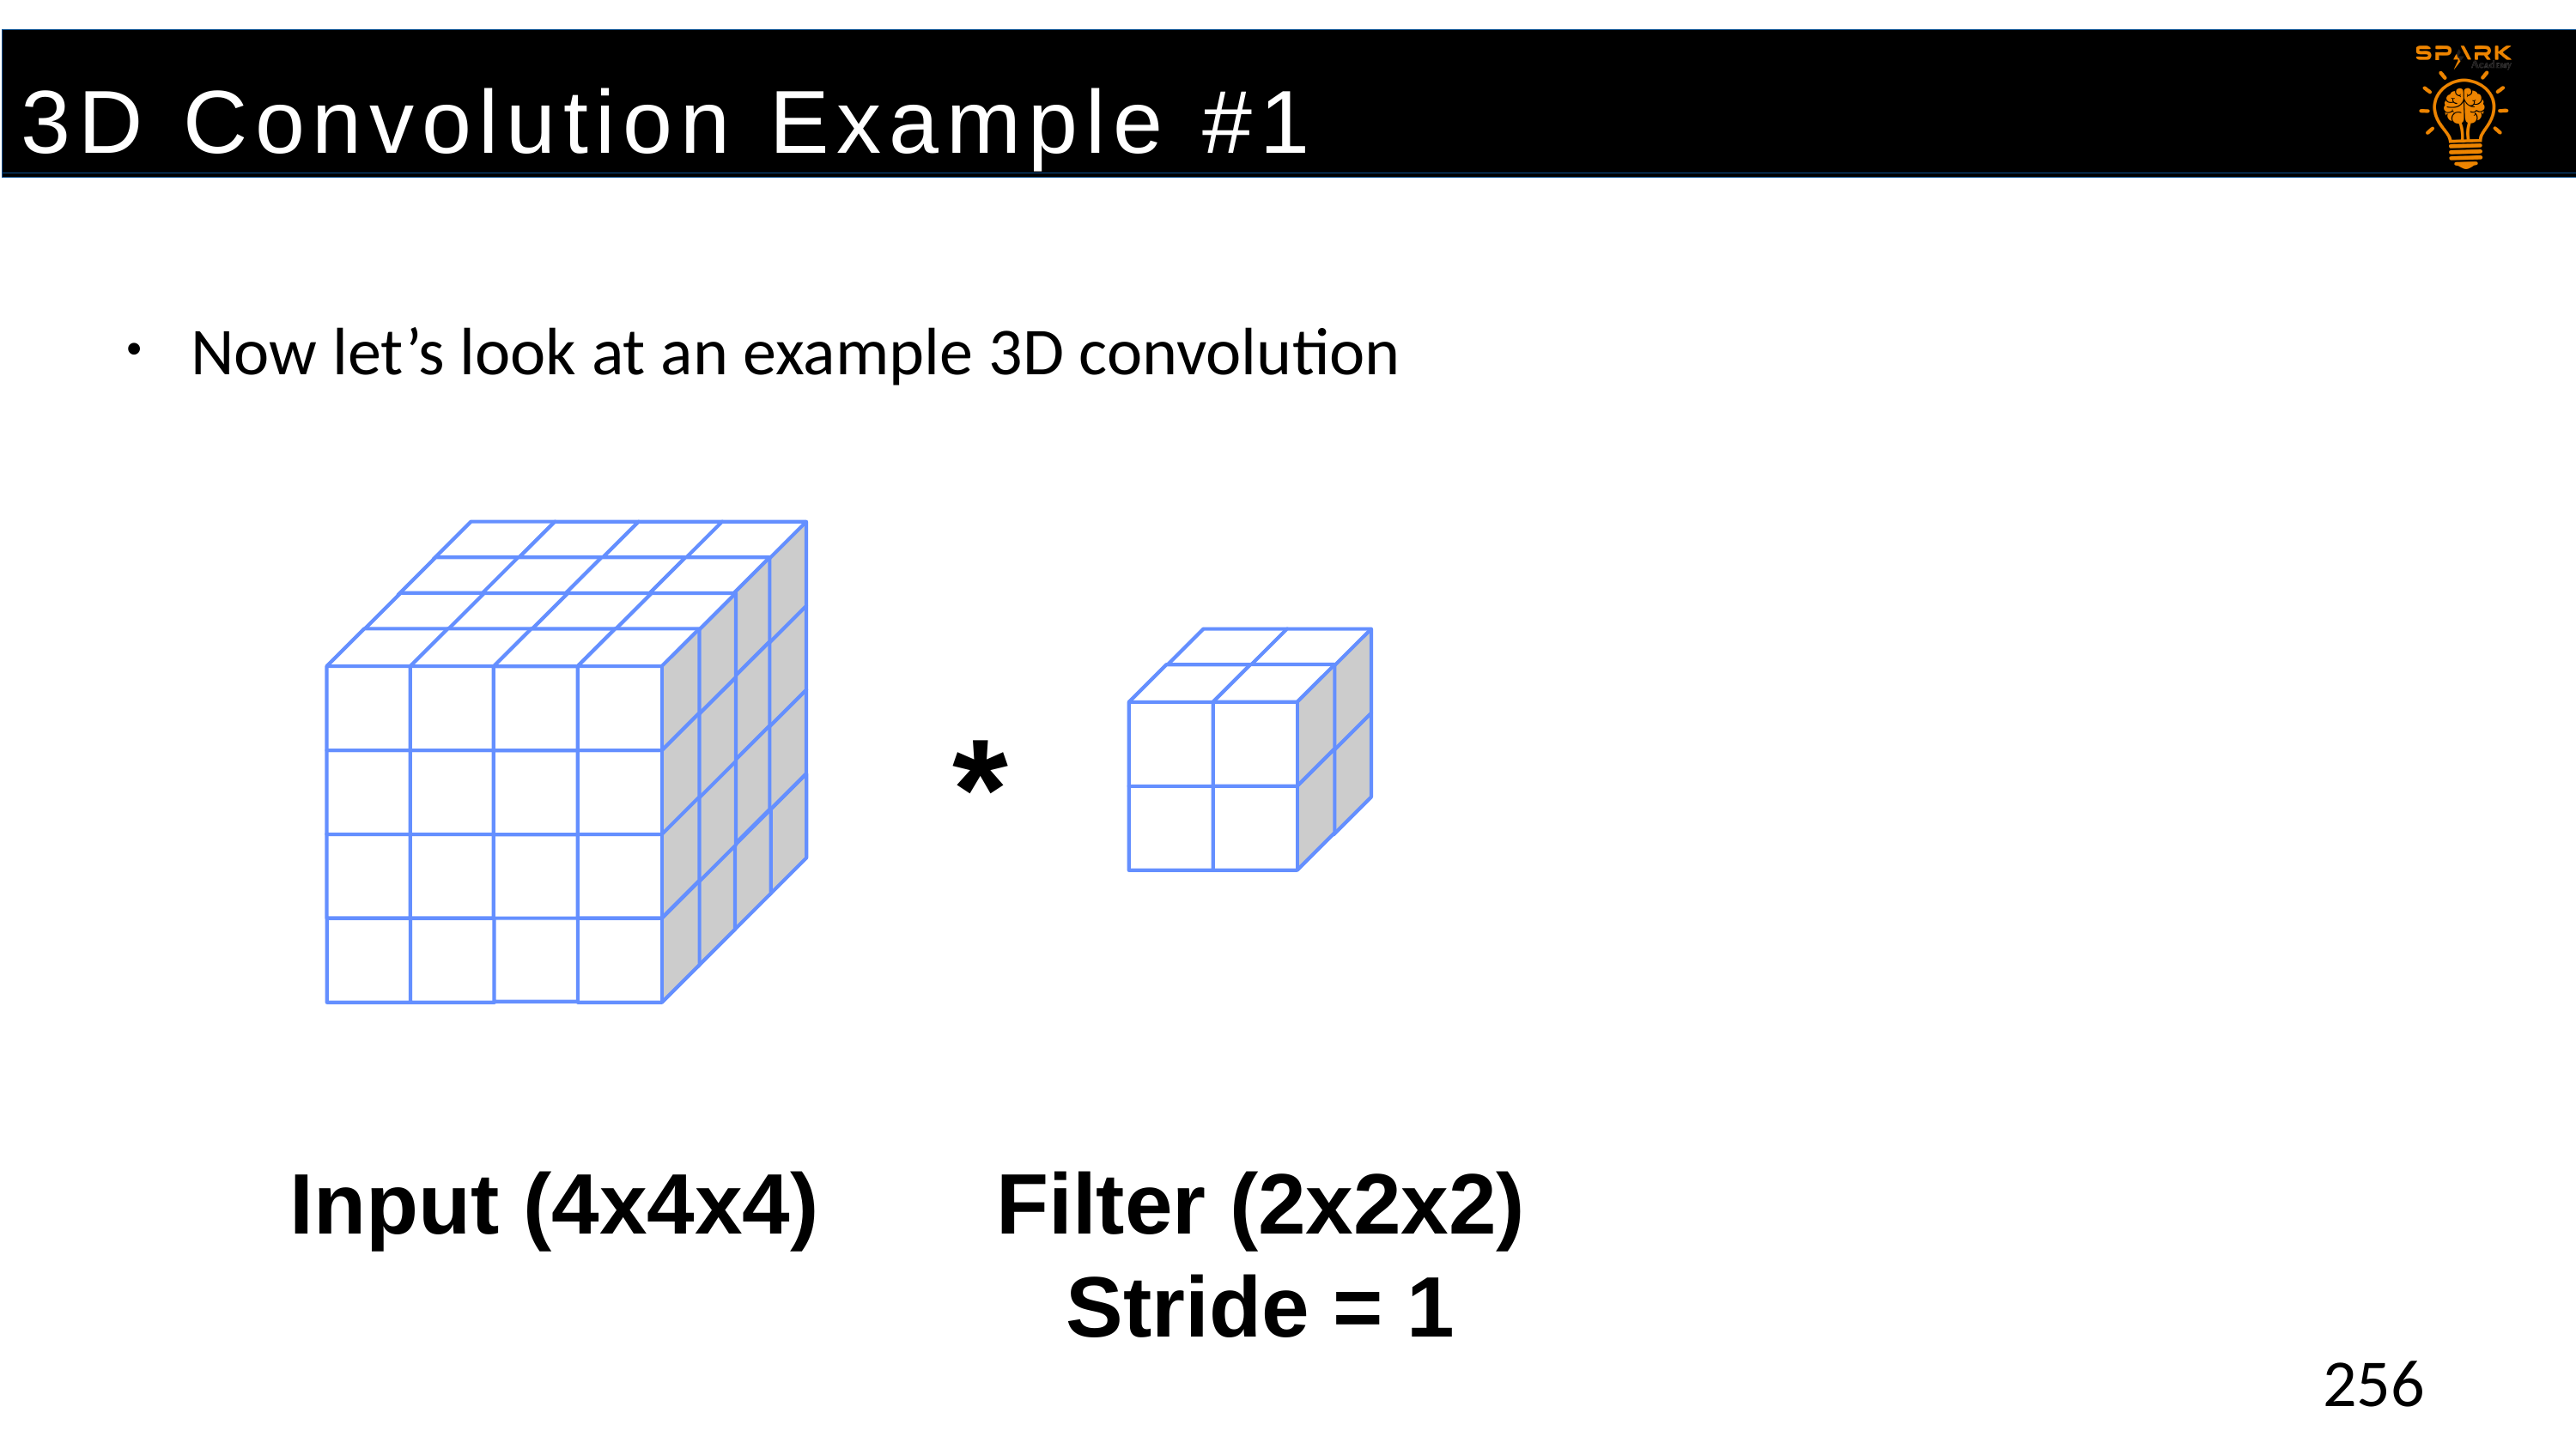

3D Convolution Example #1

Now let’s look at an example 3D convolution

*
Input (4x4x4)
Filter (2x2x2)
Stride = 1
256
256